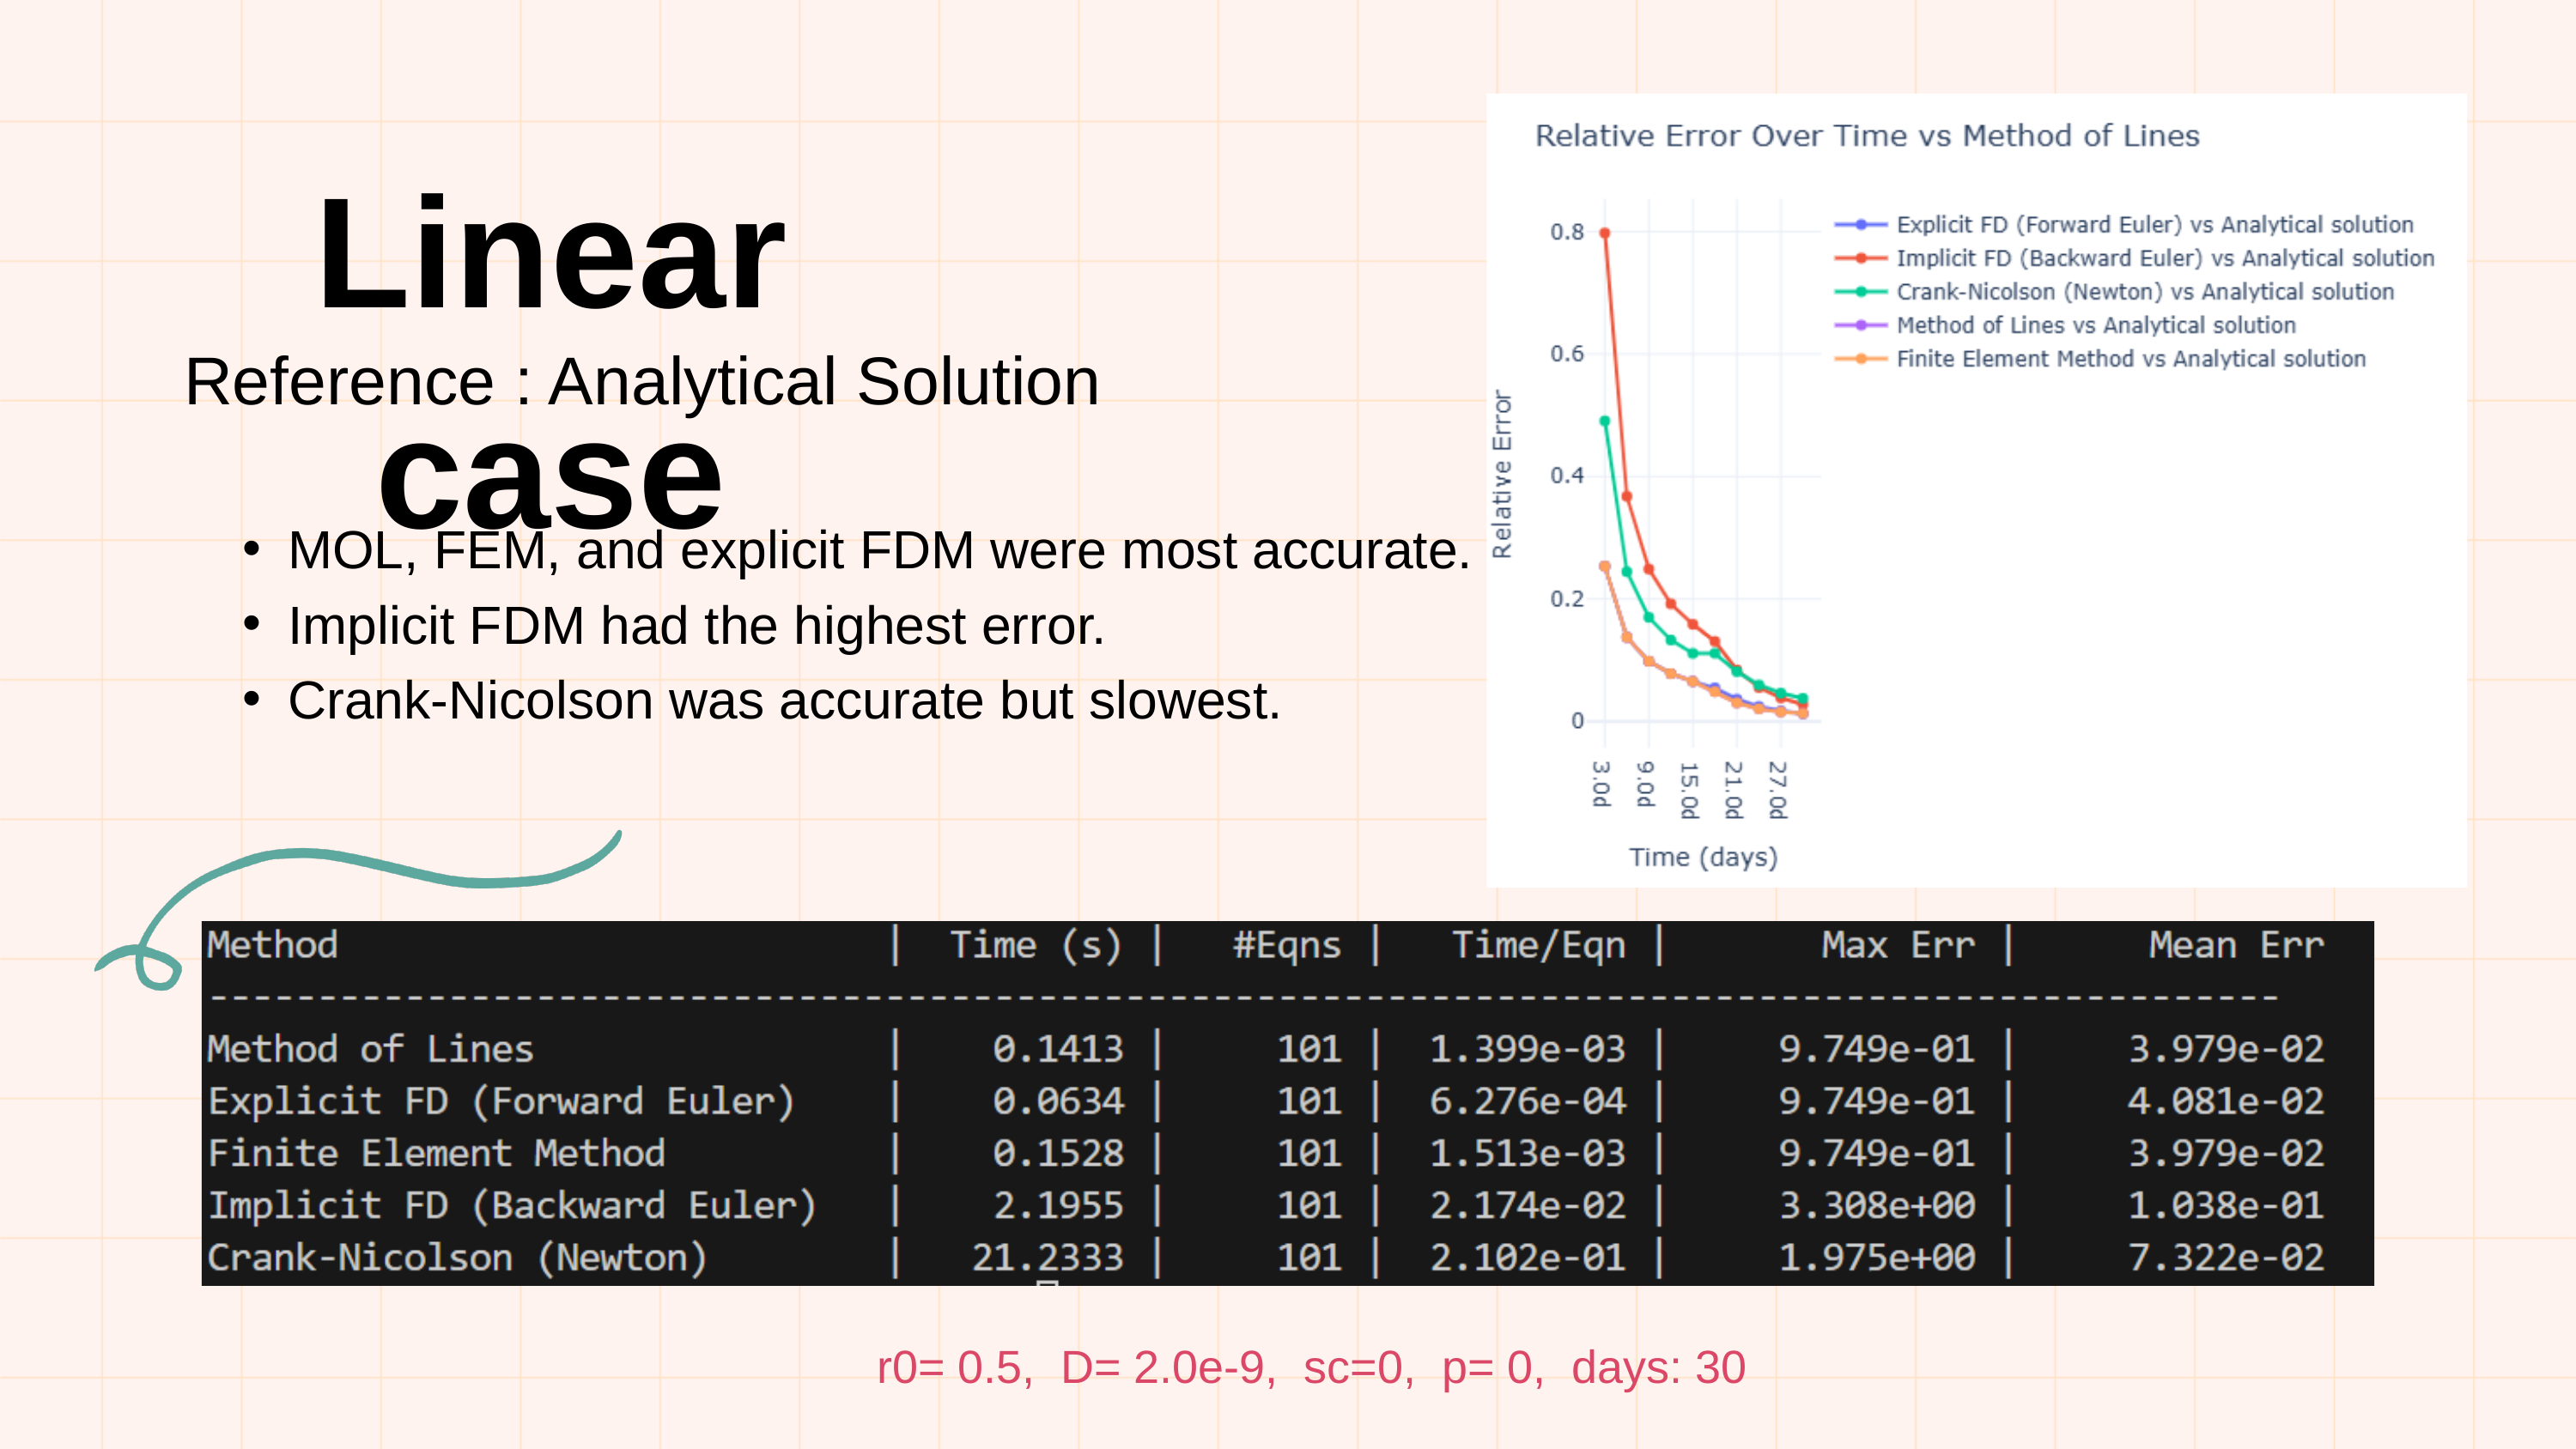

Linear case
Reference : Analytical Solution
MOL, FEM, and explicit FDM were most accurate.
Implicit FDM had the highest error.
Crank-Nicolson was accurate but slowest.

  r0= 0.5,  D= 2.0e-9,  sc=0,  p= 0,  days: 30